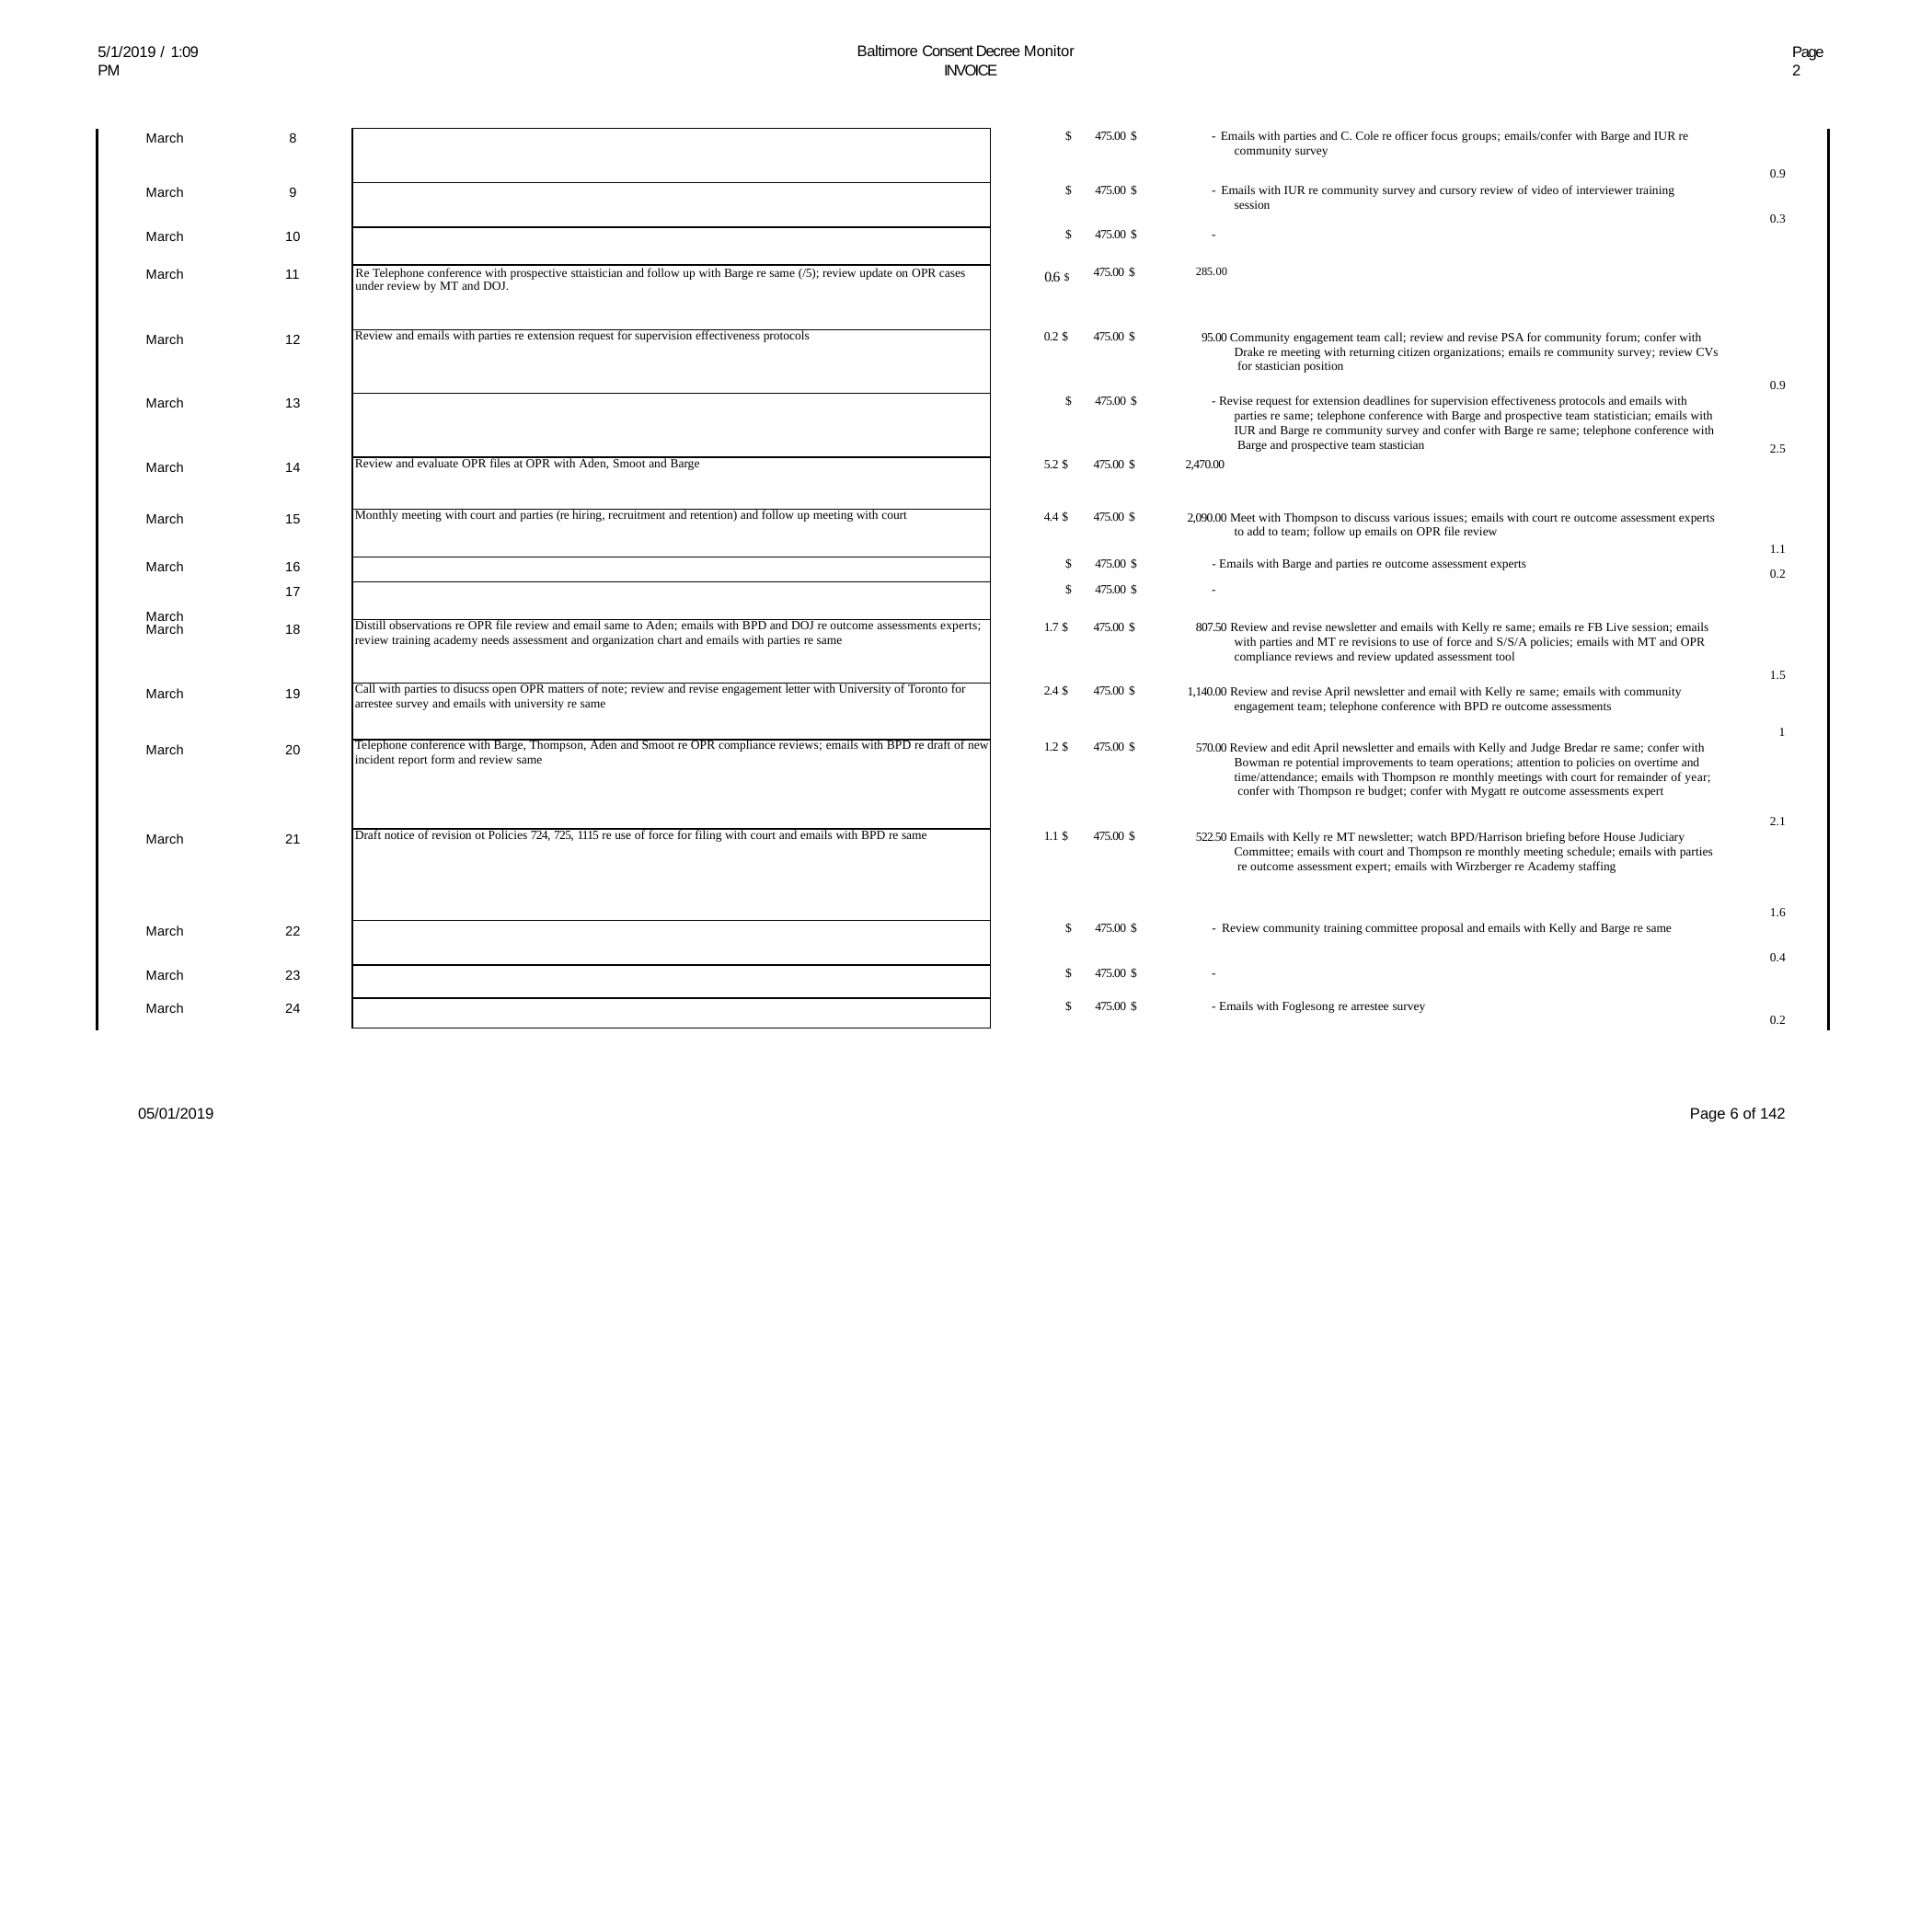

Baltimore Consent Decree Monitor  INVOICE
5/1/2019 / 1:09 PM
Page 2
$	475.00 $
- Emails with parties and C. Cole re officer focus groups; emails/confer with Barge and IUR re  community survey
March
8
|  |
| --- |
|  |
|  |
| Re Telephone conference with prospective sttaistician and follow up with Barge re same (/5); review update on OPR cases under review by MT and DOJ. |
| Review and emails with parties re extension request for supervision effectiveness protocols |
|  |
| Review and evaluate OPR files at OPR with Aden, Smoot and Barge |
| Monthly meeting with court and parties (re hiring, recruitment and retention) and follow up meeting with court |
|  |
|  |
| Distill observations re OPR file review and email same to Aden; emails with BPD and DOJ re outcome assessments experts; review training academy needs assessment and organization chart and emails with parties re same |
| Call with parties to disucss open OPR matters of note; review and revise engagement letter with University of Toronto for arrestee survey and emails with university re same |
| Telephone conference with Barge, Thompson, Aden and Smoot re OPR compliance reviews; emails with BPD re draft of new incident report form and review same |
| Draft notice of revision ot Policies 724, 725, 1115 re use of force for filing with court and emails with BPD re same |
|  |
|  |
|  |

0.9
$	475.00 $
- Emails with IUR re community survey and cursory review of video of interviewer training  session
March
9
0.3
$	475.00 $
-
March
10
0.6 $
475.00 $
285.00
March
11
0.2 $
475.00 $
95.00 Community engagement team call; review and revise PSA for community forum; confer with  Drake re meeting with returning citizen organizations; emails re community survey; review CVs  for stastician position
March
12
0.9
$	475.00 $
- Revise request for extension deadlines for supervision effectiveness protocols and emails with  parties re same; telephone conference with Barge and prospective team statistician; emails with  IUR and Barge re community survey and confer with Barge re same; telephone conference with  Barge and prospective team stastician
2,470.00
March
13
2.5
5.2 $
475.00 $
March
14
4.4 $
475.00 $
2,090.00 Meet with Thompson to discuss various issues; emails with court re outcome assessment experts  to add to team; follow up emails on OPR file review
March
15
1.1
March  March
16
17
$	475.00 $
- Emails with Barge and parties re outcome assessment experts
0.2
$	475.00 $
-
1.7 $
475.00 $
807.50 Review and revise newsletter and emails with Kelly re same; emails re FB Live session; emails  with parties and MT re revisions to use of force and S/S/A policies; emails with MT and OPR  compliance reviews and review updated assessment tool
March
18
1.5
2.4 $
475.00 $
1,140.00 Review and revise April newsletter and email with Kelly re same; emails with community  engagement team; telephone conference with BPD re outcome assessments
March
19
1
1.2 $
475.00 $
570.00 Review and edit April newsletter and emails with Kelly and Judge Bredar re same; confer with  Bowman re potential improvements to team operations; attention to policies on overtime and  time/attendance; emails with Thompson re monthly meetings with court for remainder of year;  confer with Thompson re budget; confer with Mygatt re outcome assessments expert
March
20
2.1
1.1 $
475.00 $
522.50 Emails with Kelly re MT newsletter; watch BPD/Harrison briefing before House Judiciary  Committee; emails with court and Thompson re monthly meeting schedule; emails with parties  re outcome assessment expert; emails with Wirzberger re Academy staffing
March
21
1.6
$	475.00 $
- Review community training committee proposal and emails with Kelly and Barge re same
March
22
0.4
$	475.00 $
-
March
23
$	475.00 $
- Emails with Foglesong re arrestee survey
March
24
0.2
05/01/2019
Page 6 of 142